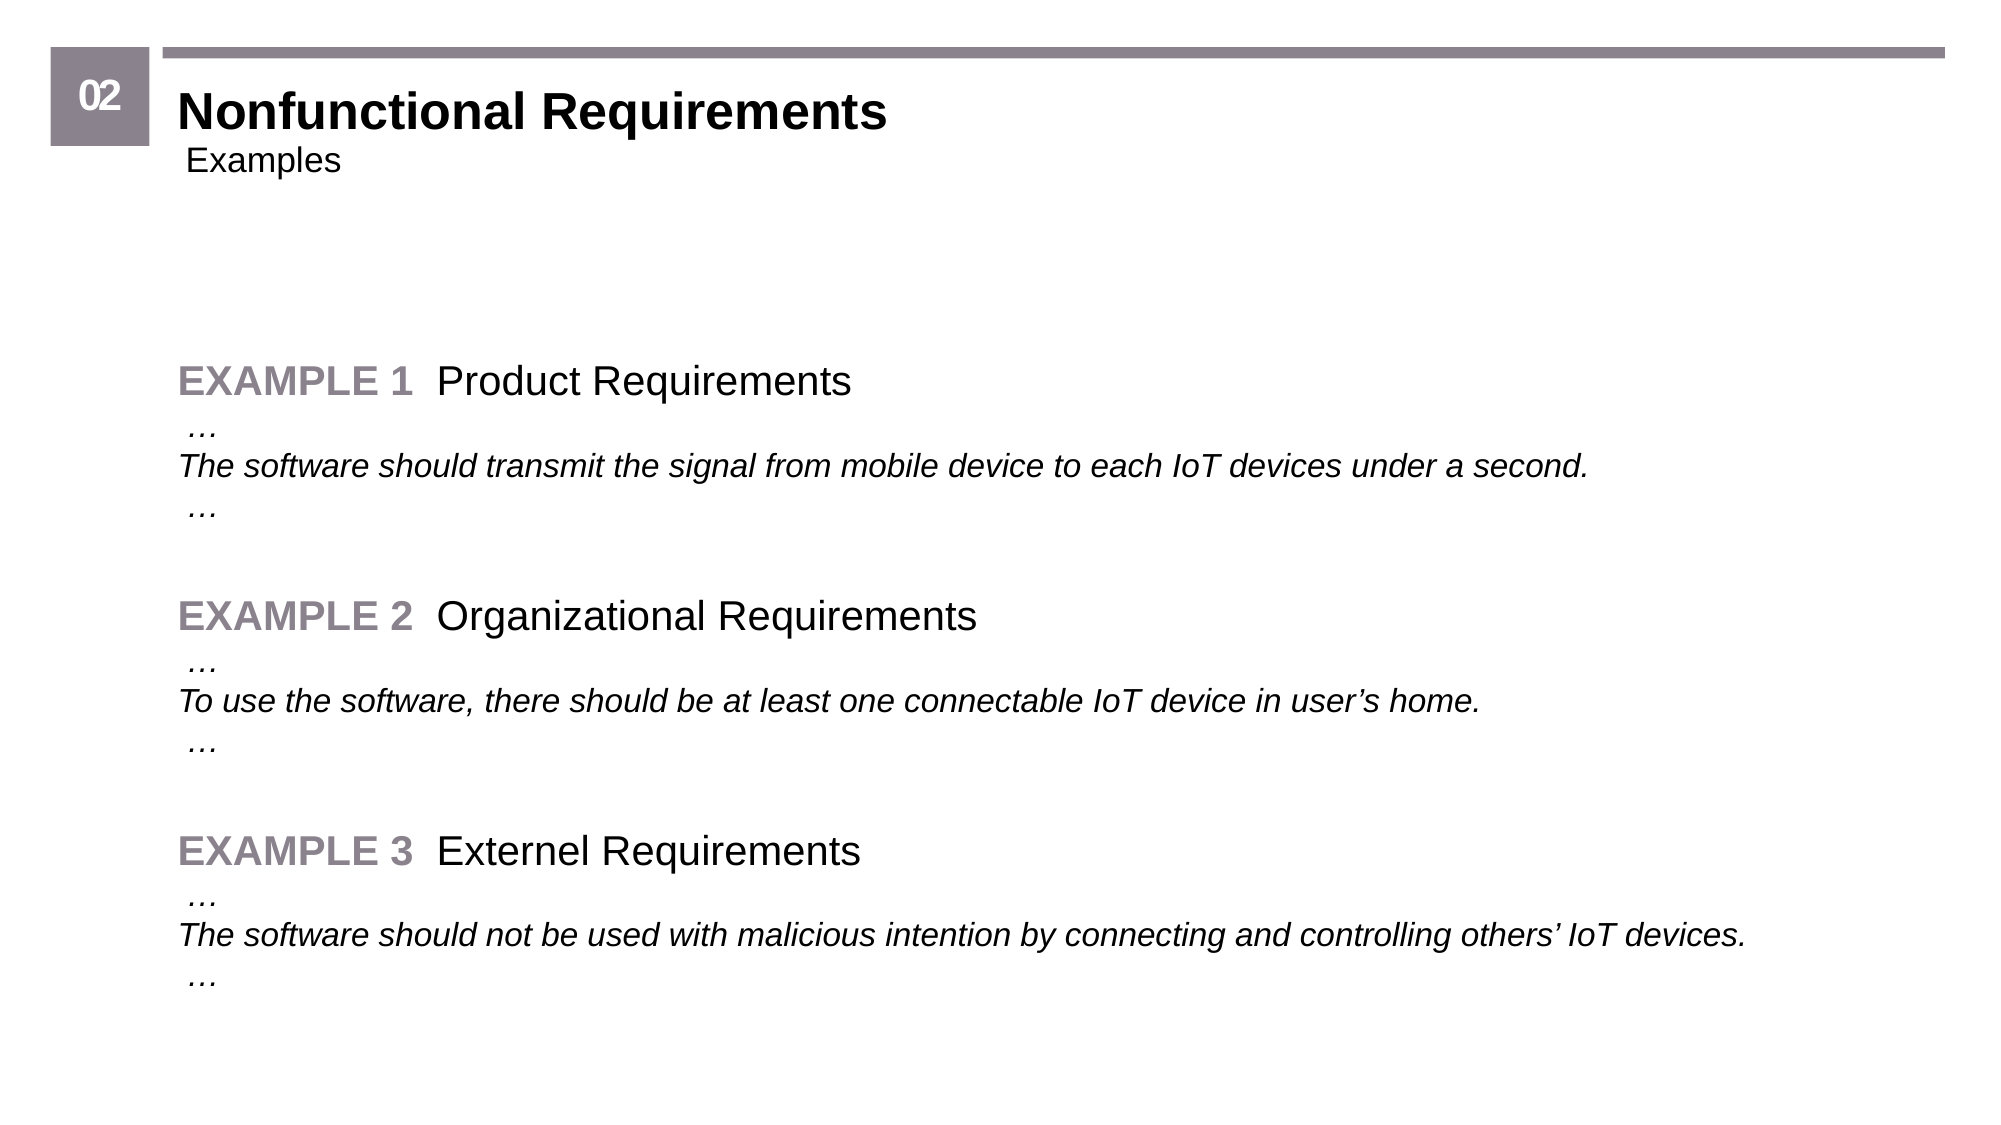

02
Nonfunctional Requirements
Examples
EXAMPLE 1  Product Requirements
 …
The software should transmit the signal from mobile device to each IoT devices under a second.
 …

EXAMPLE 2  Organizational Requirements
 …
To use the software, there should be at least one connectable IoT device in user’s home.
 …

EXAMPLE 3  Externel Requirements
 …
The software should not be used with malicious intention by connecting and controlling others’ IoT devices.
 …